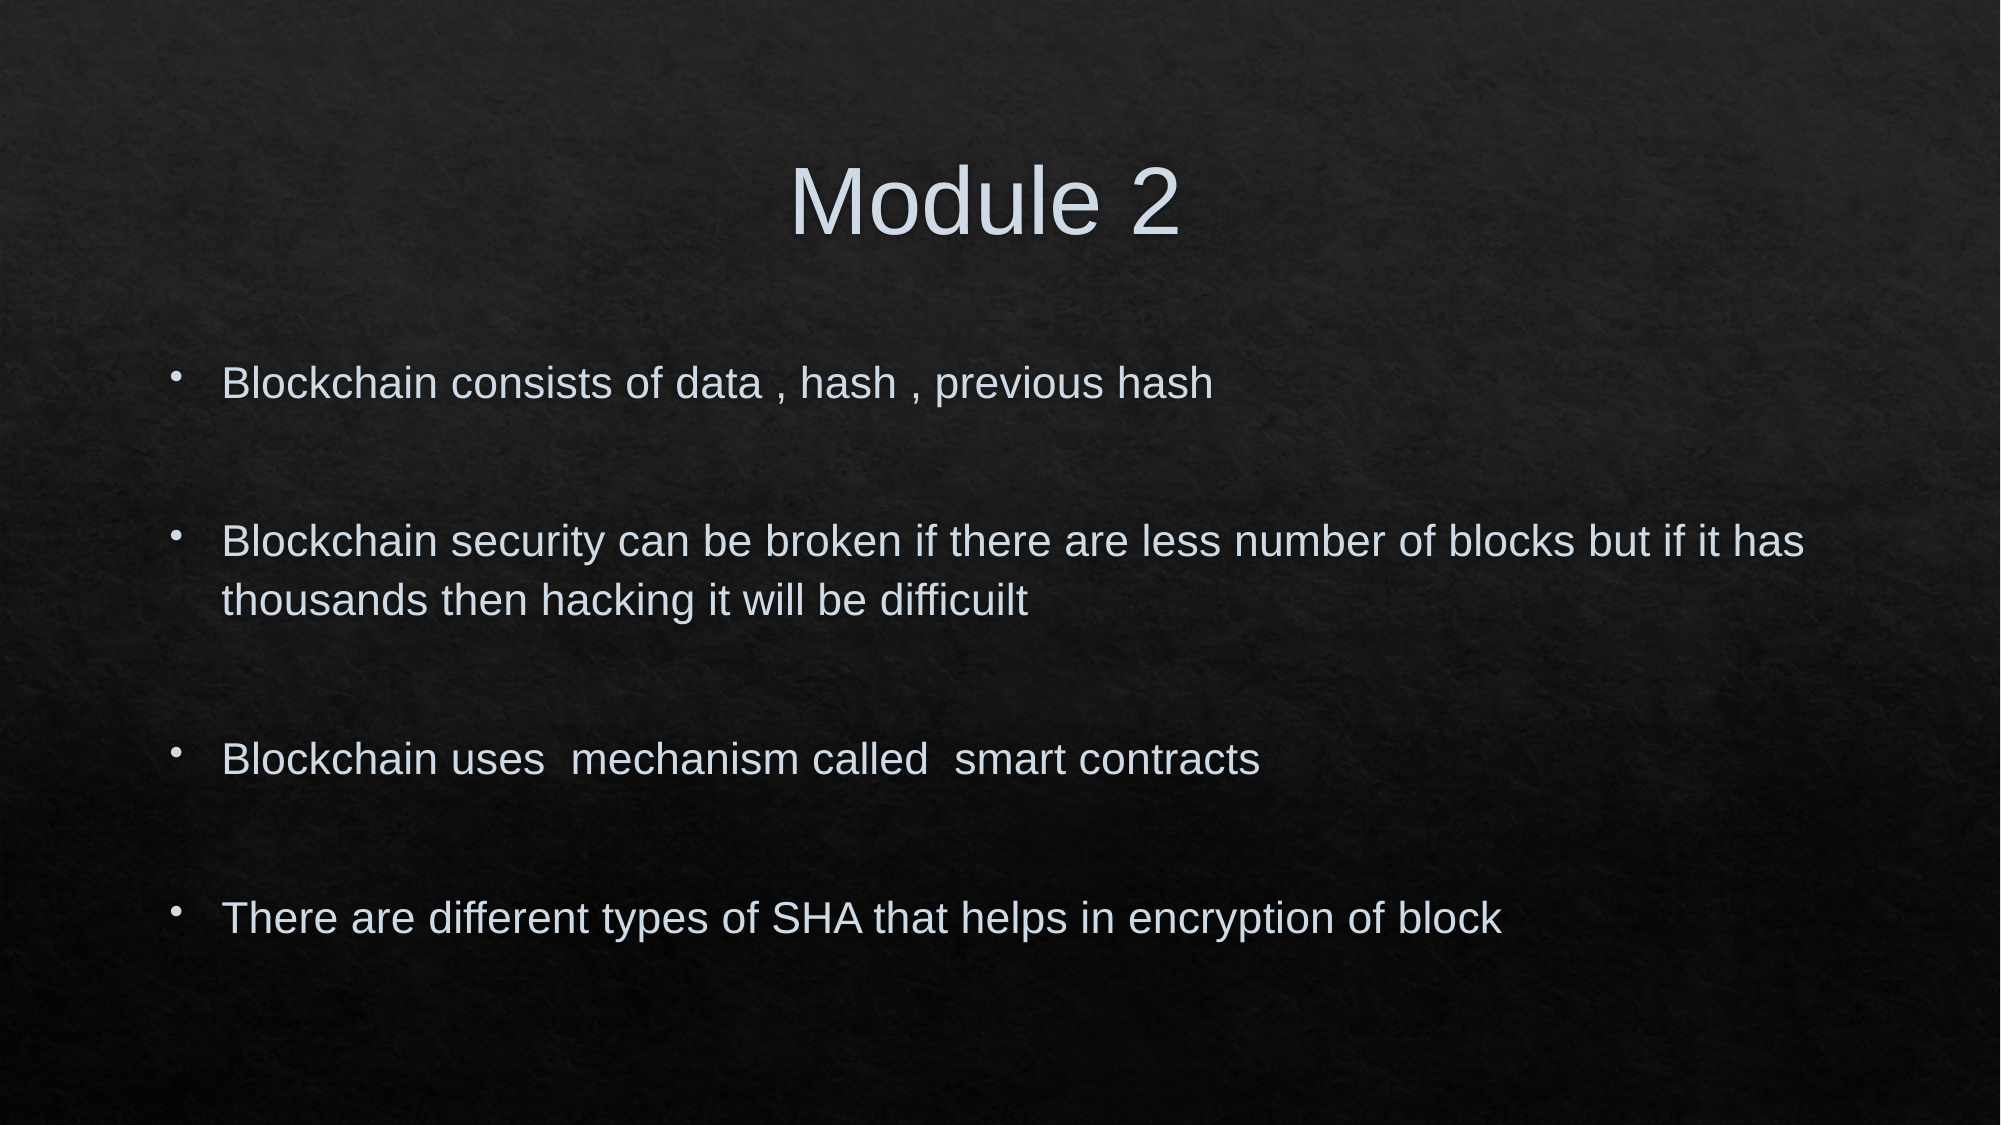

# Module 2
Blockchain consists of data , hash , previous hash

Blockchain security can be broken if there are less number of blocks but if it has thousands then hacking it will be difficuilt

Blockchain uses  mechanism called  smart contracts

There are different types of SHA that helps in encryption of block